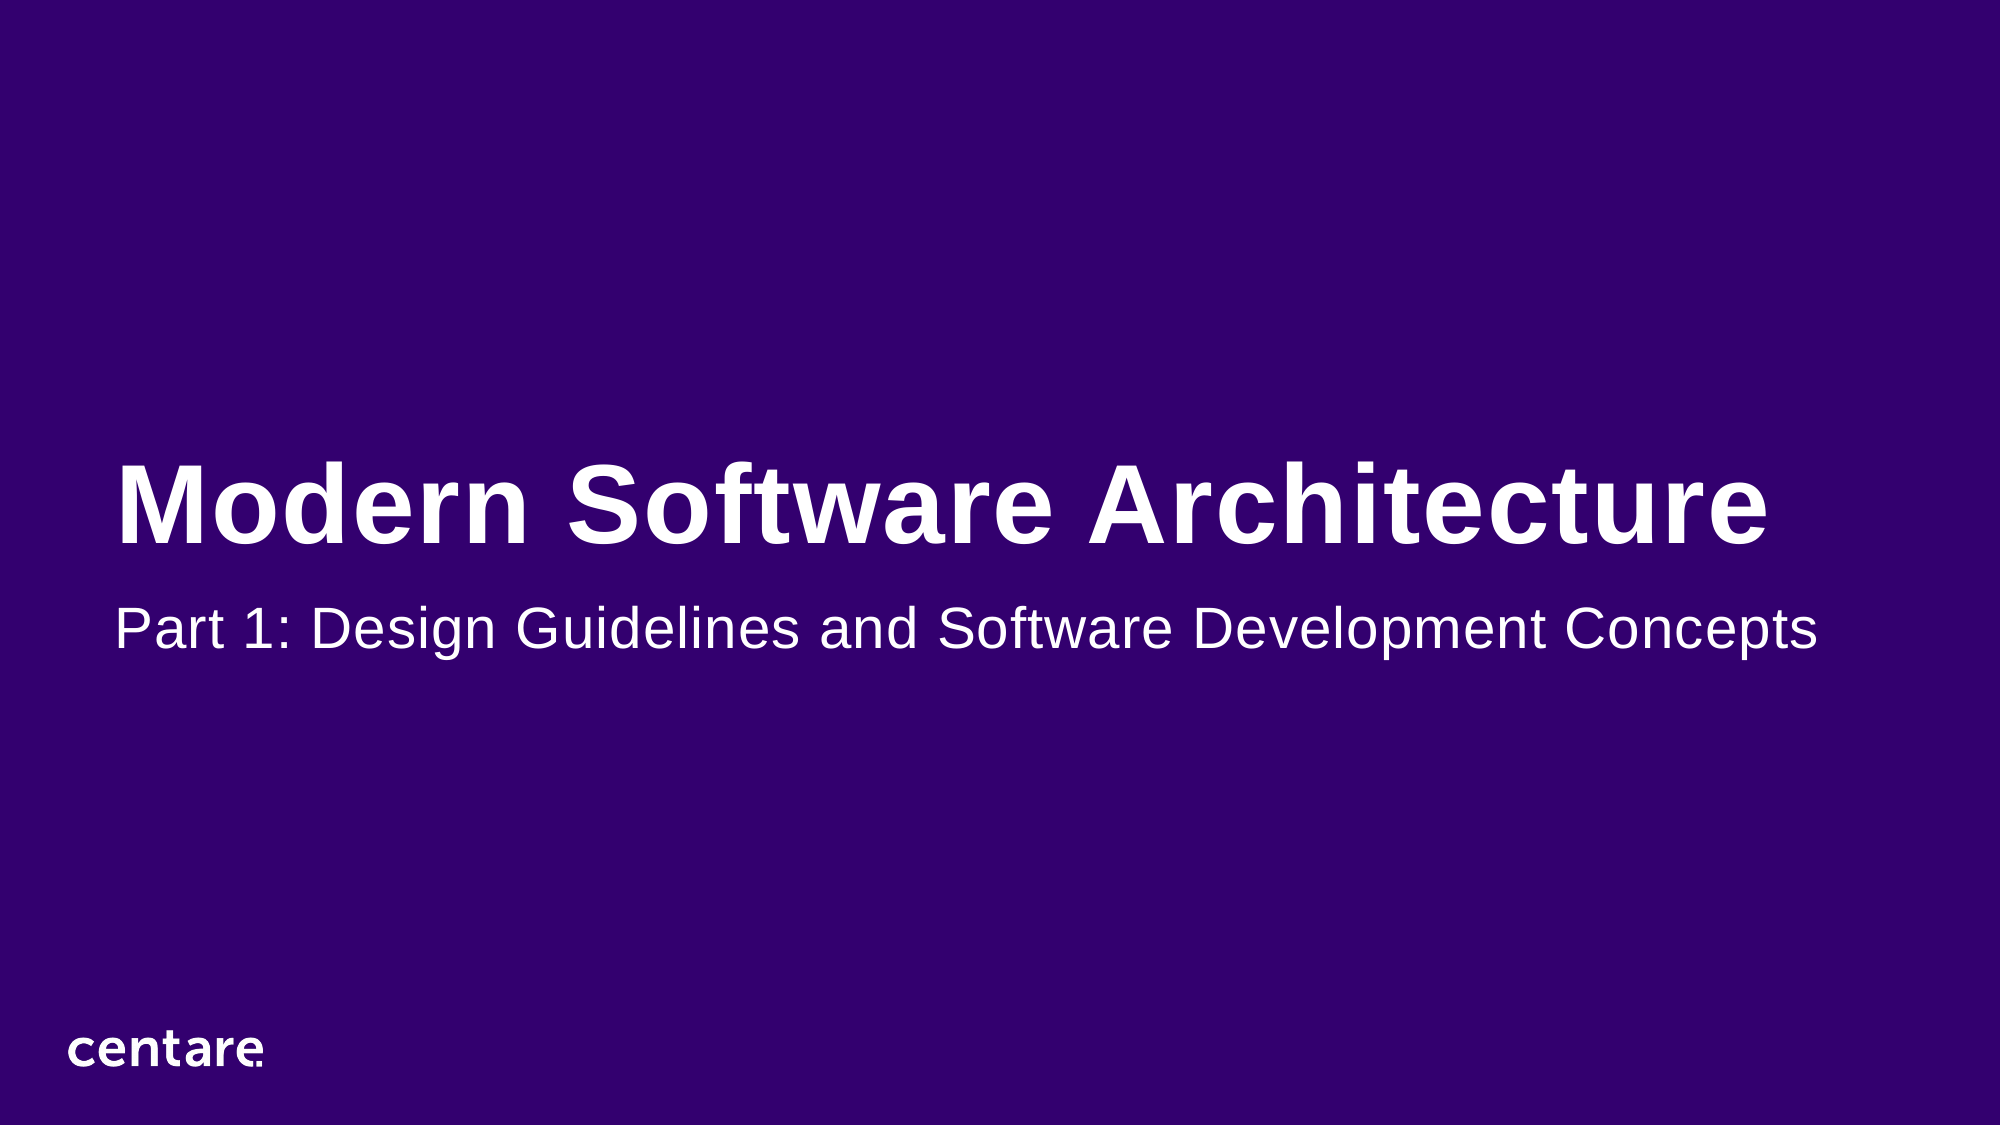

# Modern Software Architecture
Part 1: Design Guidelines and Software Development Concepts